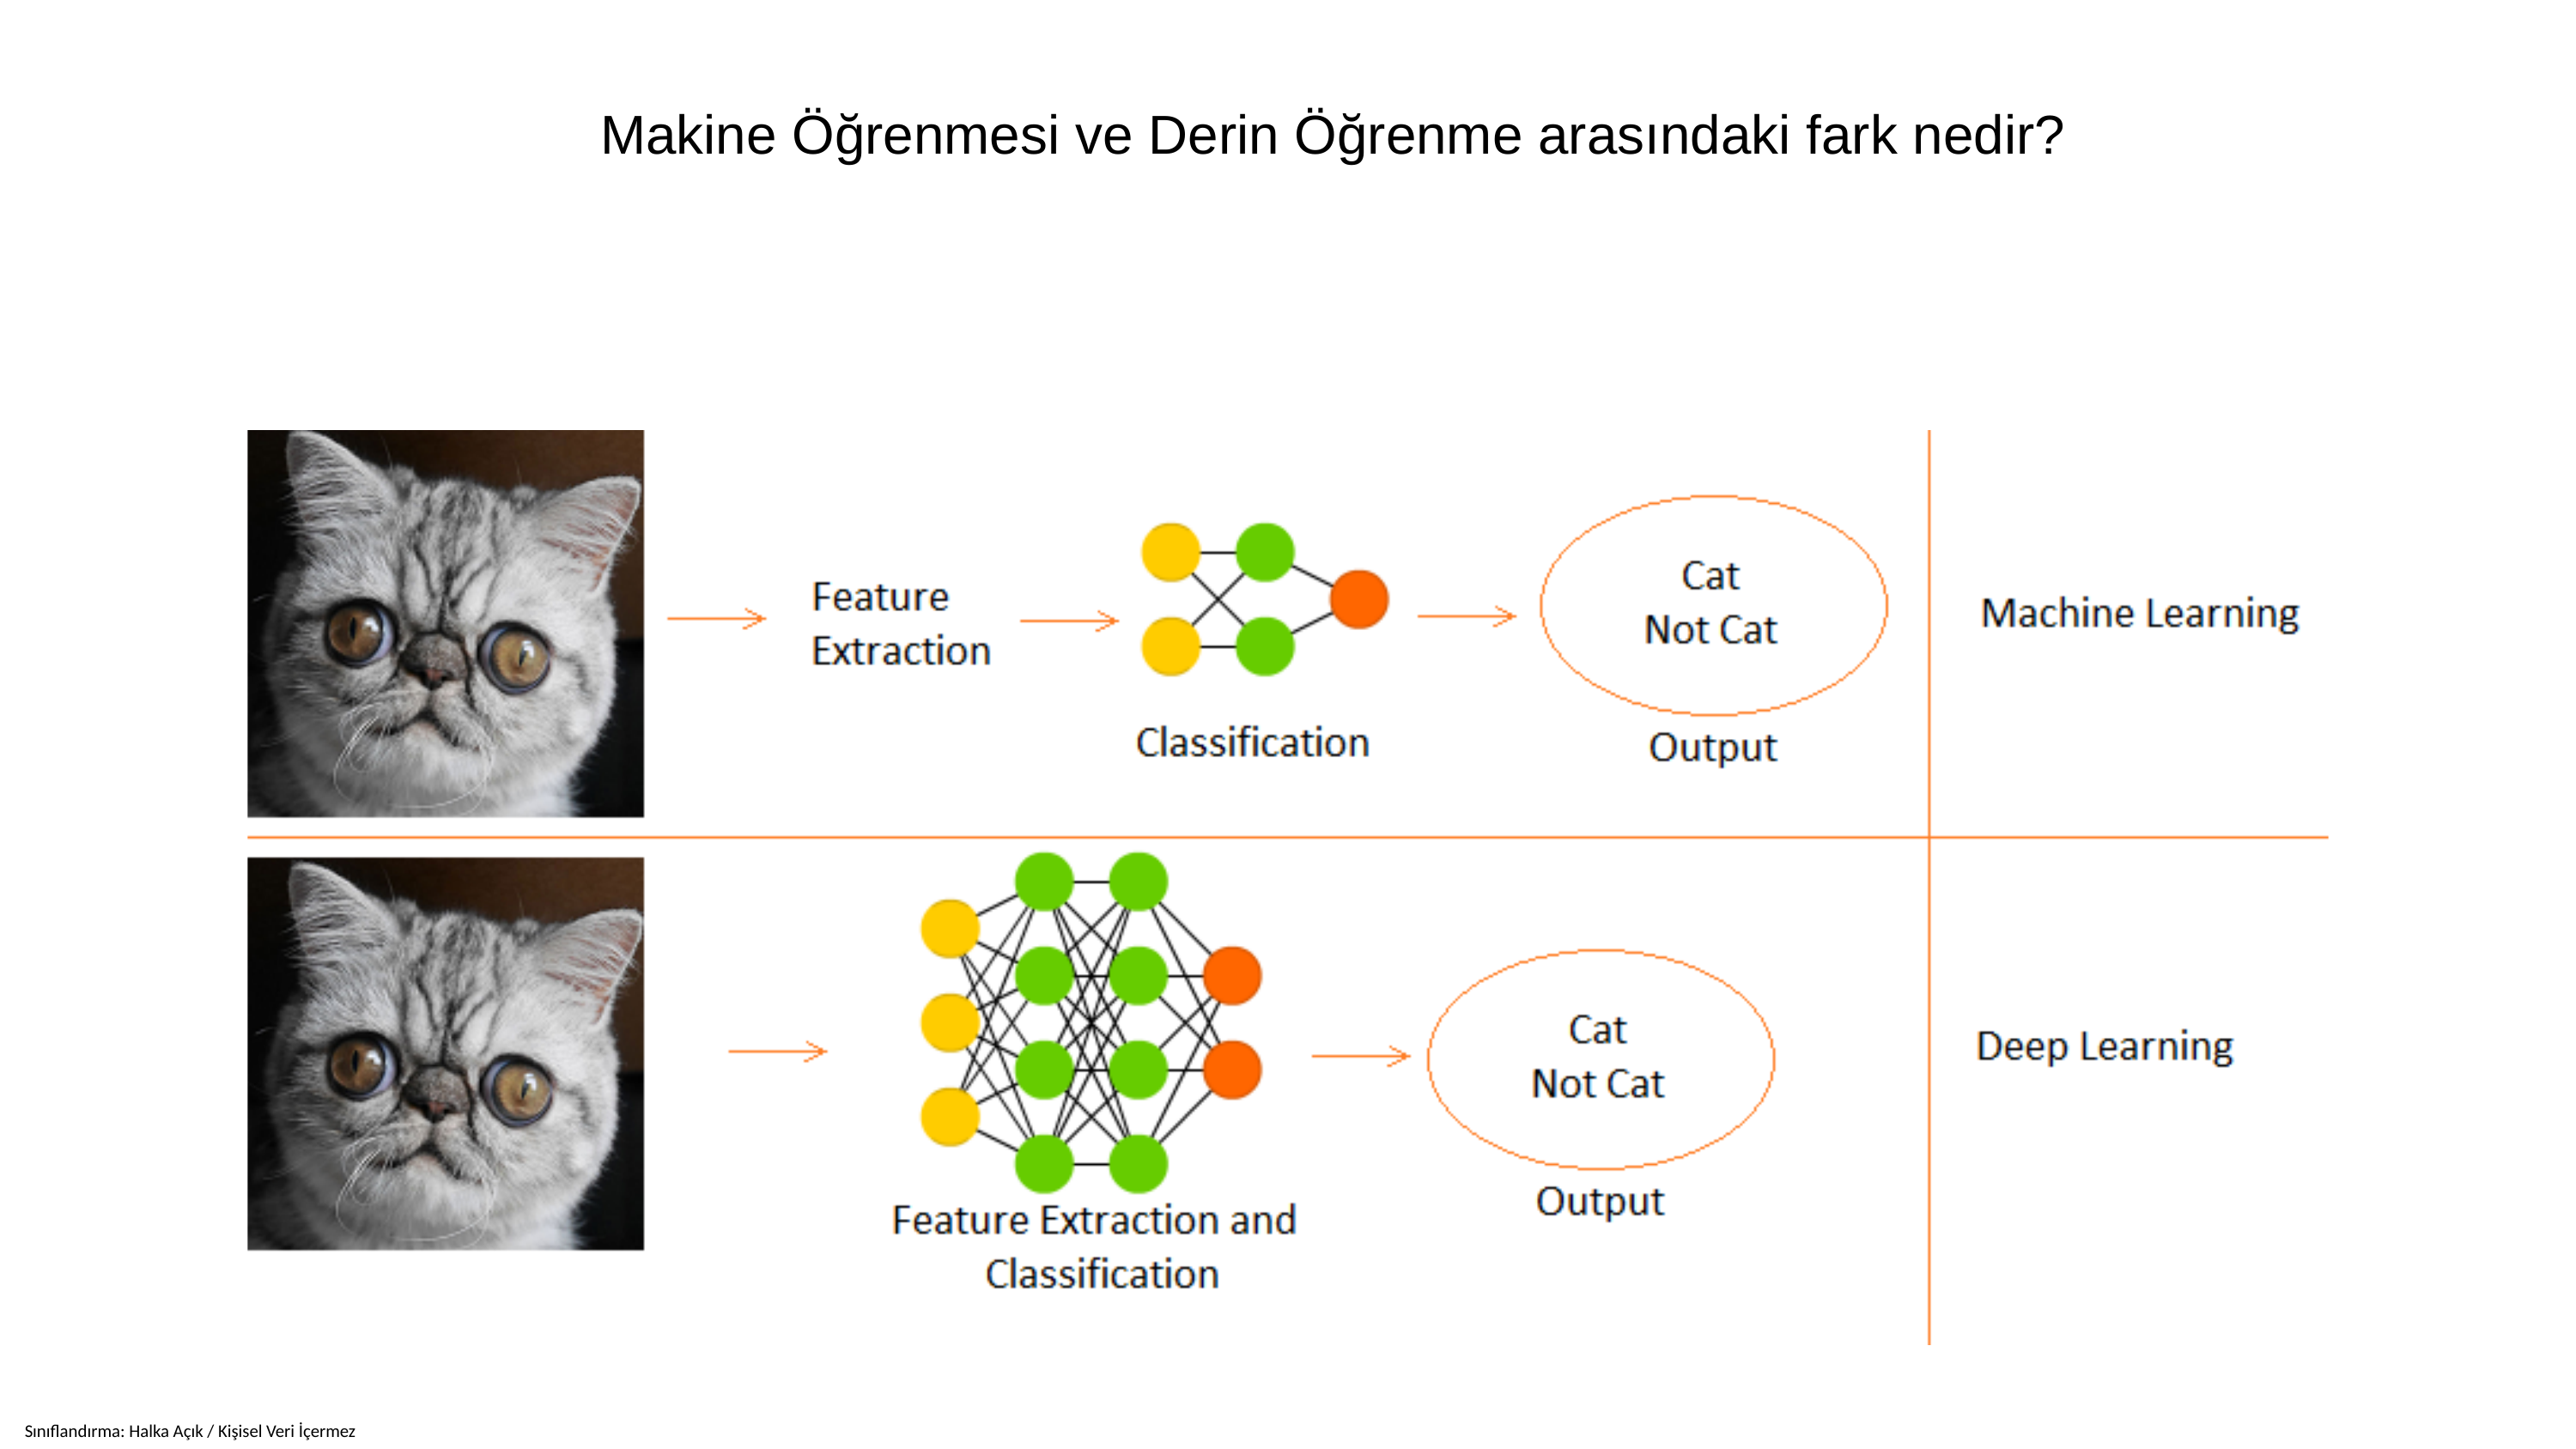

Makine Öğrenmesi ve Derin Öğrenme arasındaki fark nedir?